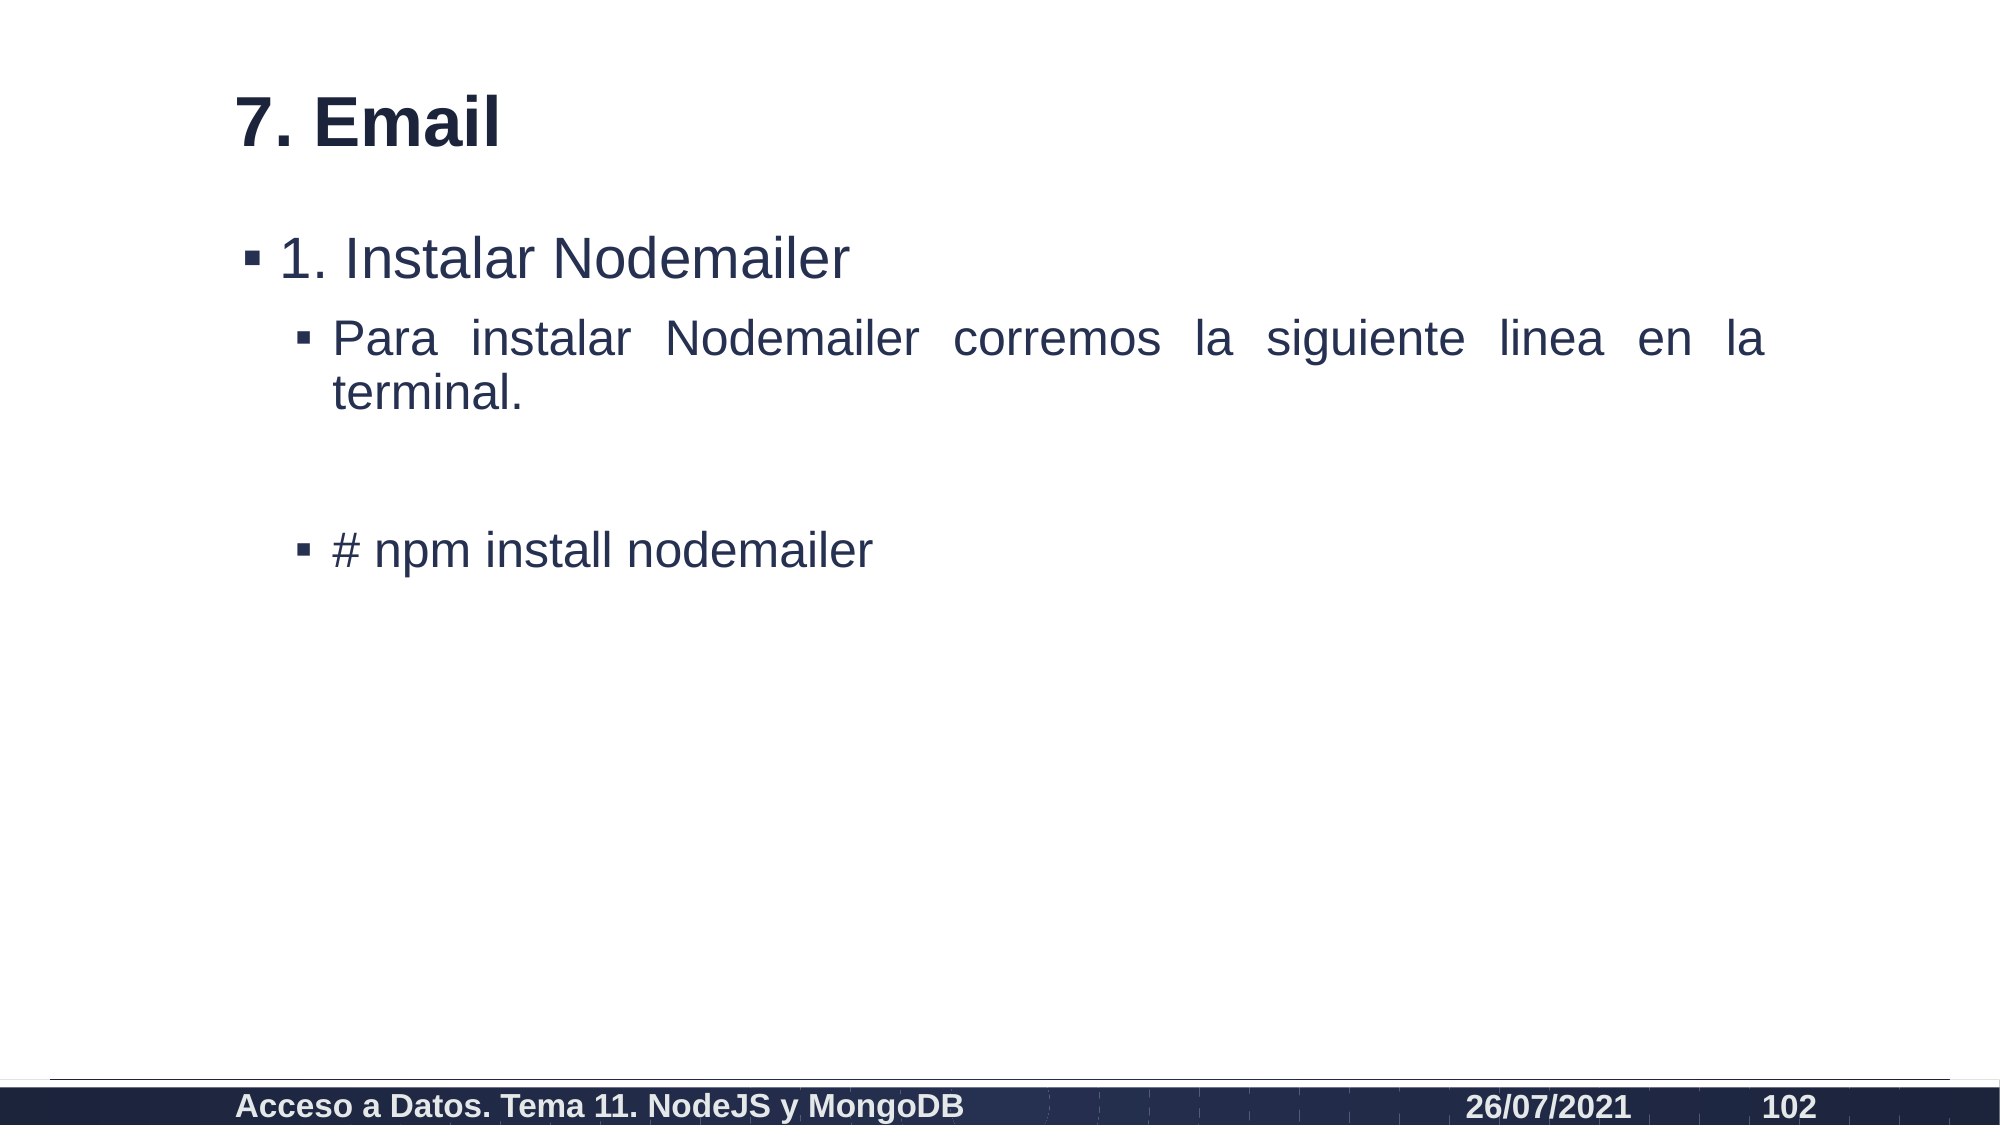

# 7. Email
1. Instalar Nodemailer
Para instalar Nodemailer corremos la siguiente linea en la terminal.

# npm install nodemailer
Acceso a Datos. Tema 11. NodeJS y MongoDB
26/07/2021
102